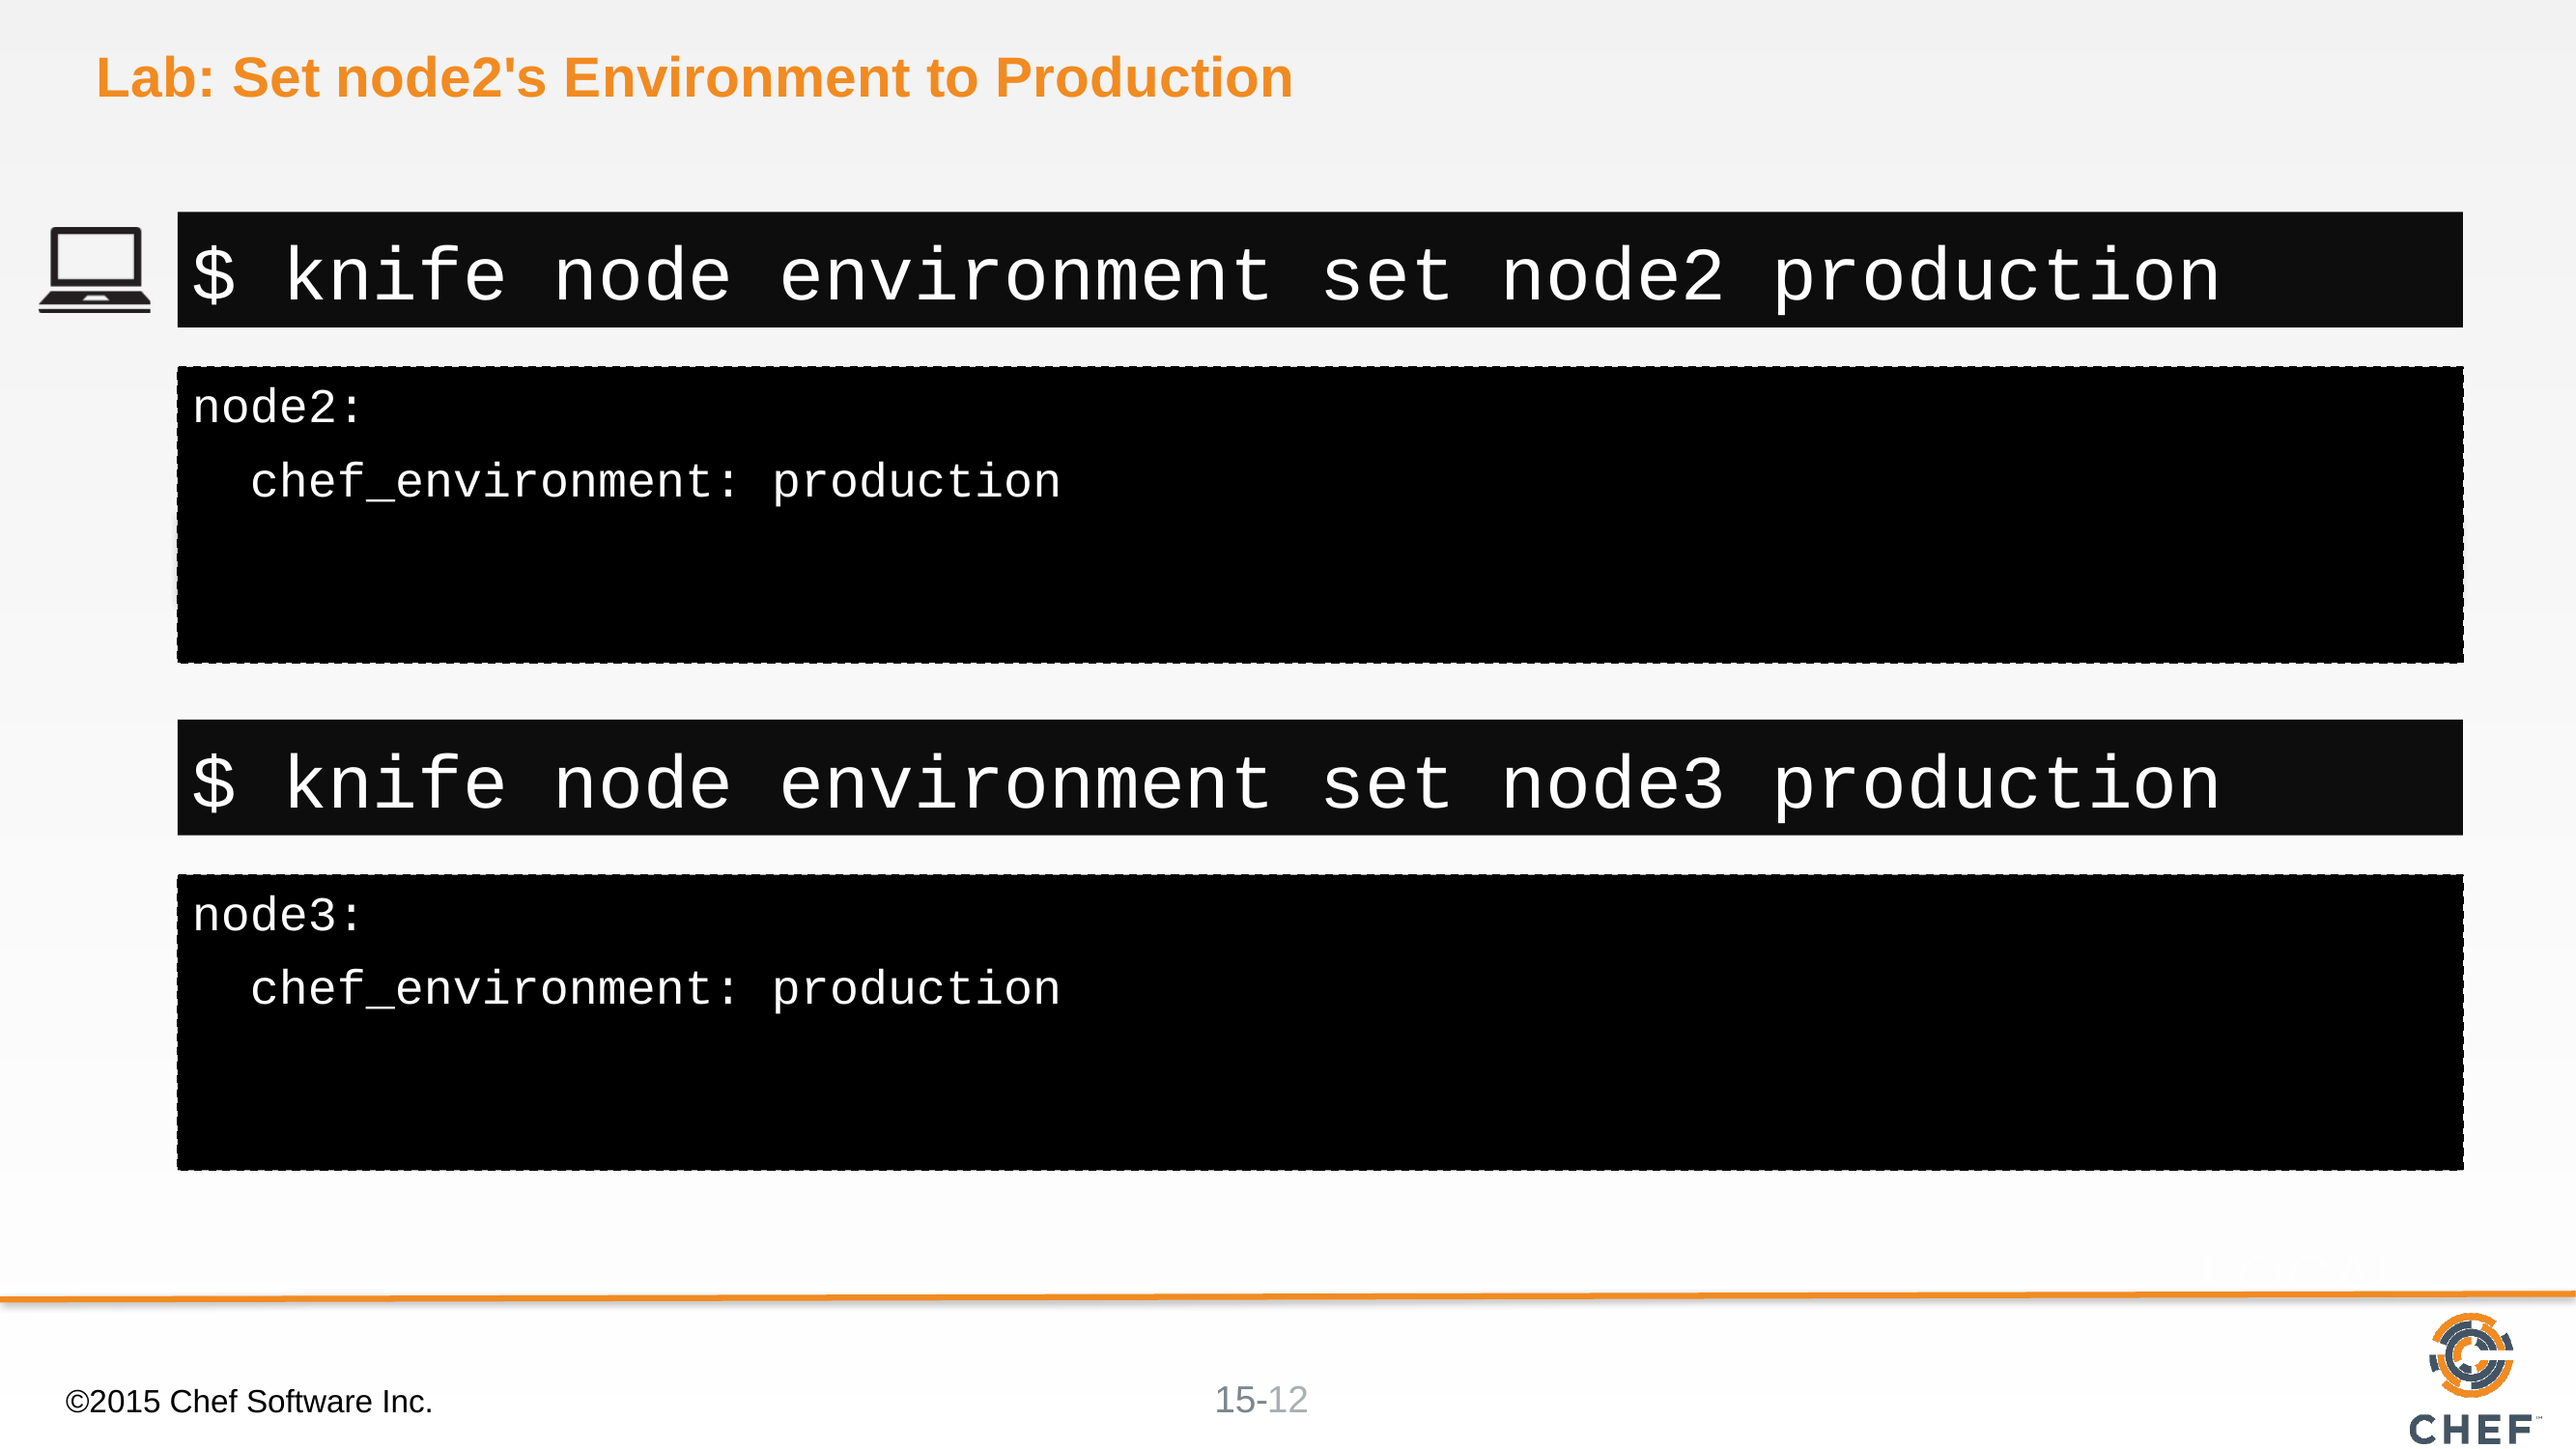

# Lab: Set node2's Environment to Production
$ knife node environment set node2 production
node2:
  chef_environment: production
$ knife node environment set node3 production
node3:
  chef_environment: production
©2015 Chef Software Inc.
12